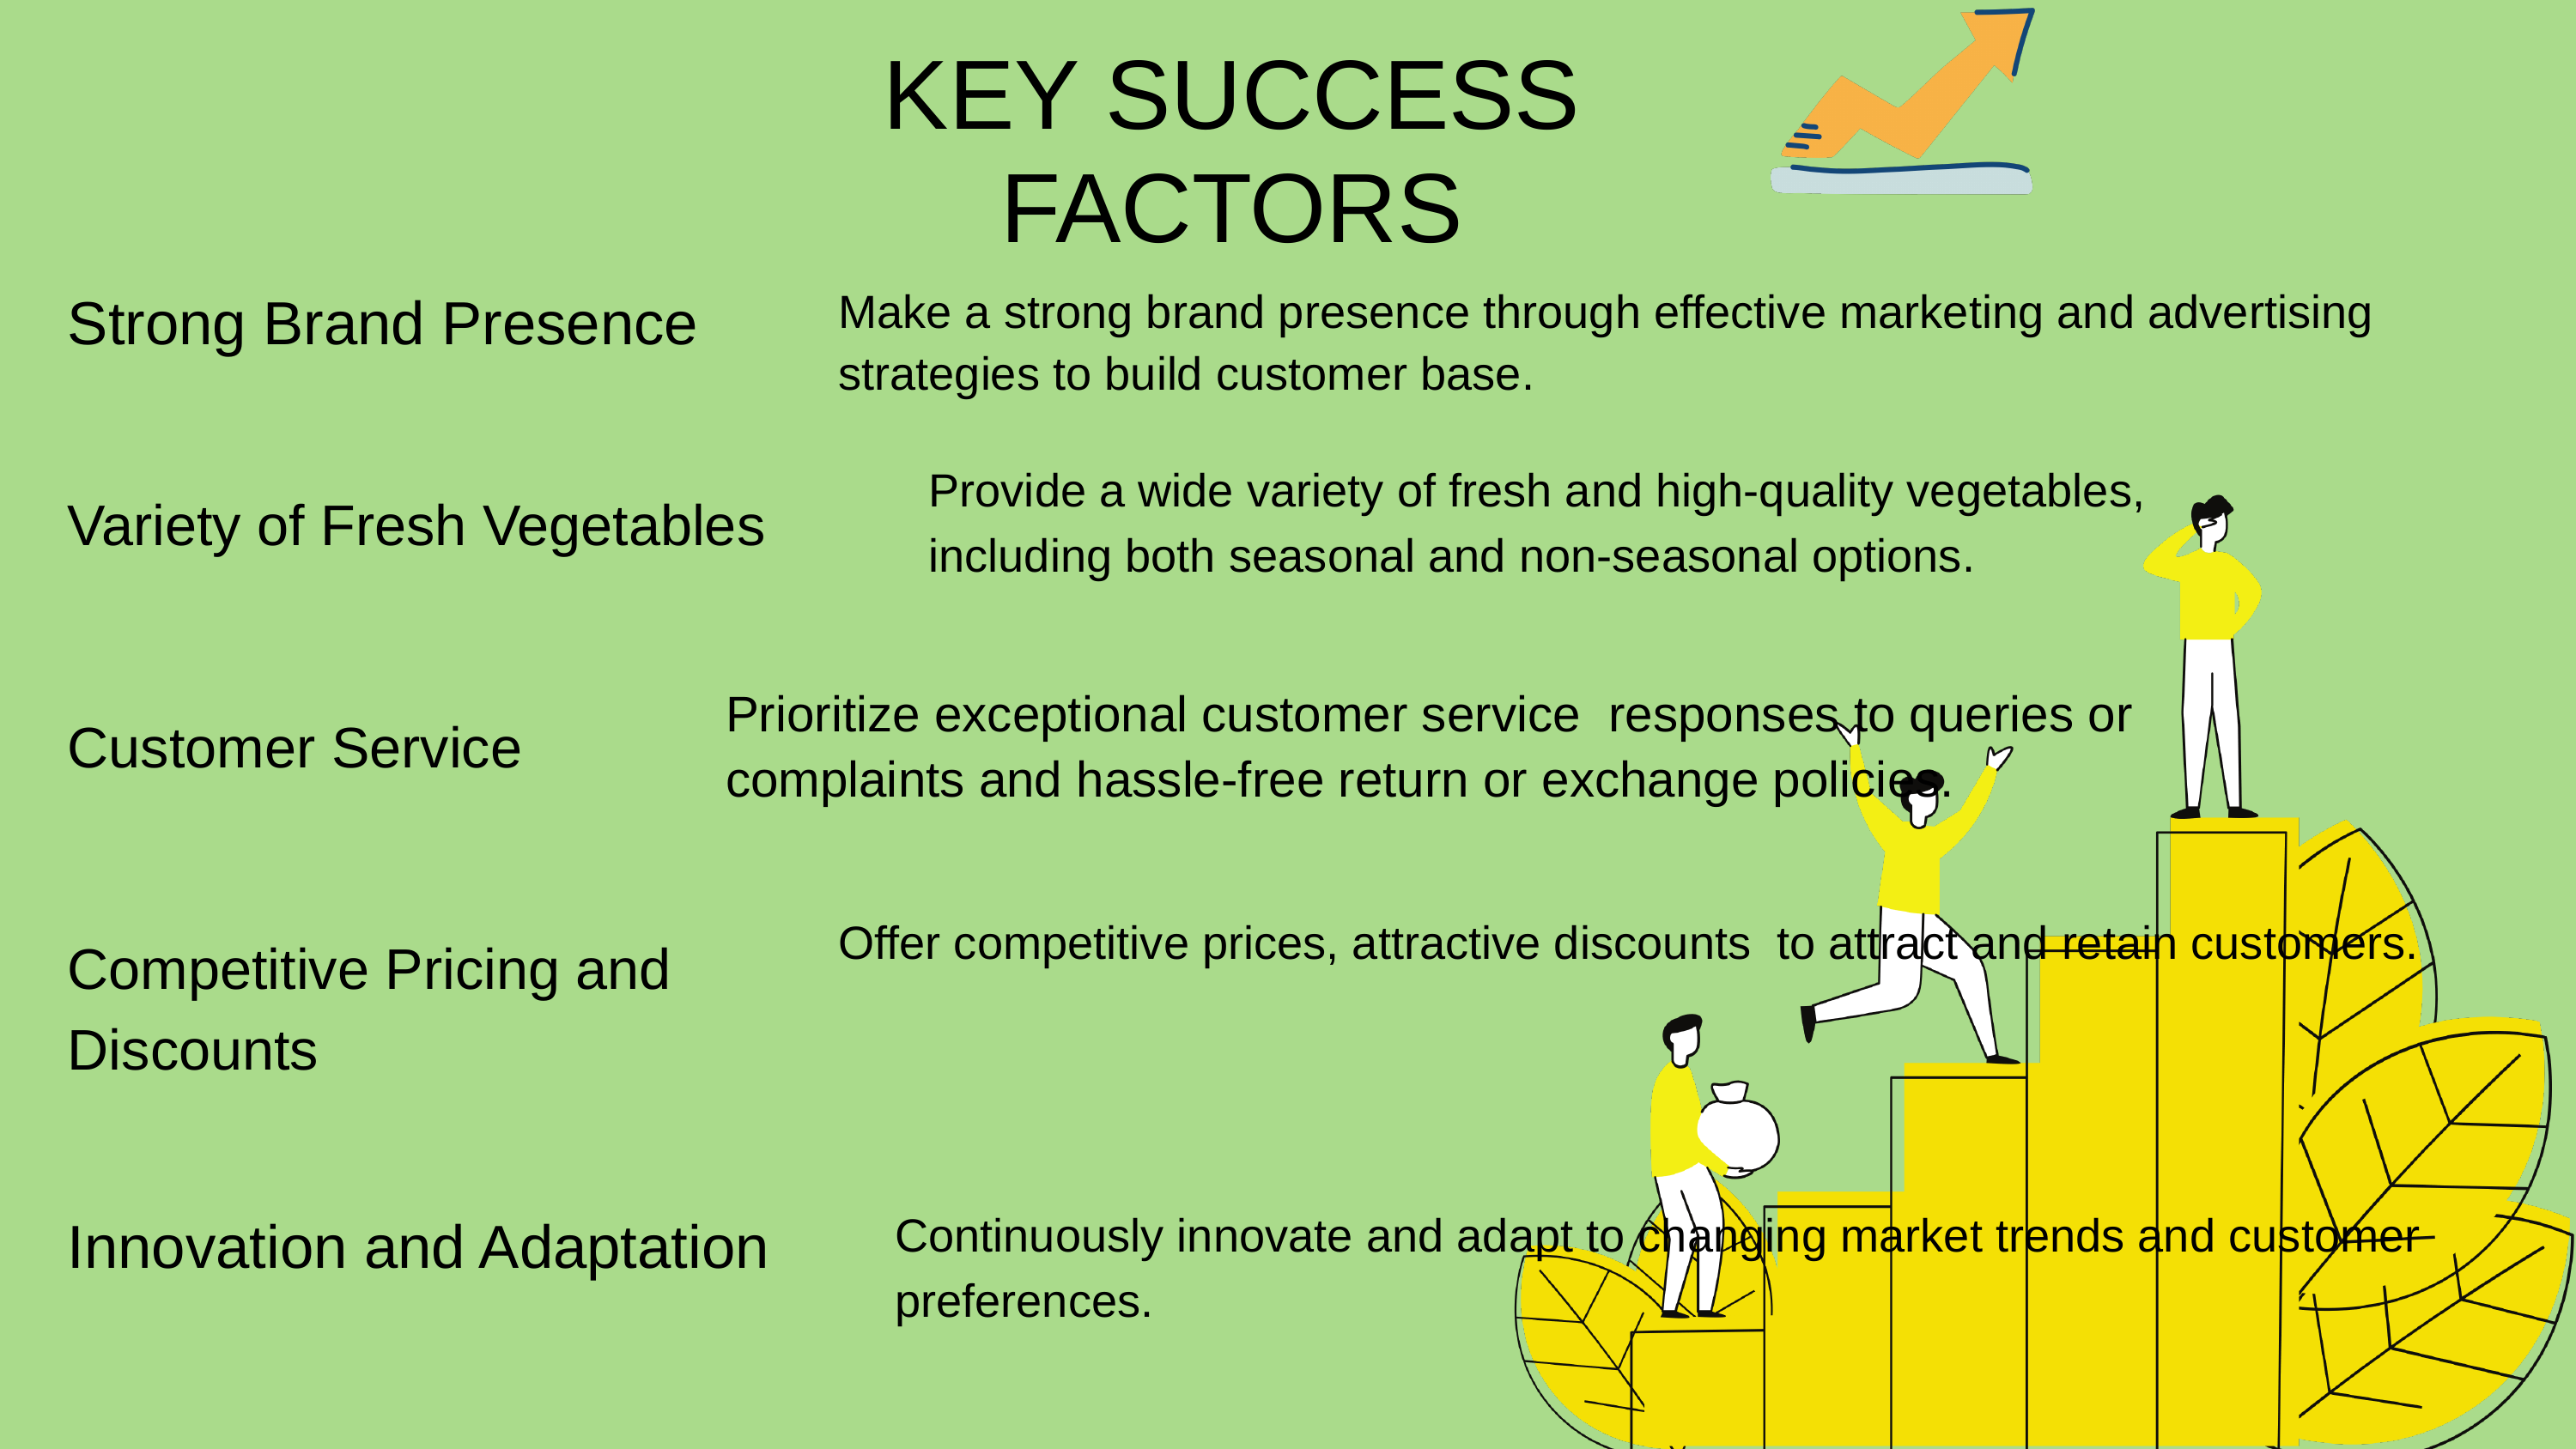

KEY SUCCESS FACTORS
Strong Brand Presence
Make a strong brand presence through effective marketing and advertising strategies to build customer base.
Provide a wide variety of fresh and high-quality vegetables, including both seasonal and non-seasonal options.
Variety of Fresh Vegetables

Prioritize exceptional customer service  responses to queries or complaints and hassle-free return or exchange policies.
Customer Service
Offer competitive prices, attractive discounts  to attract and retain customers.
Competitive Pricing and Discounts
Innovation and Adaptation
Continuously innovate and adapt to changing market trends and customer preferences.